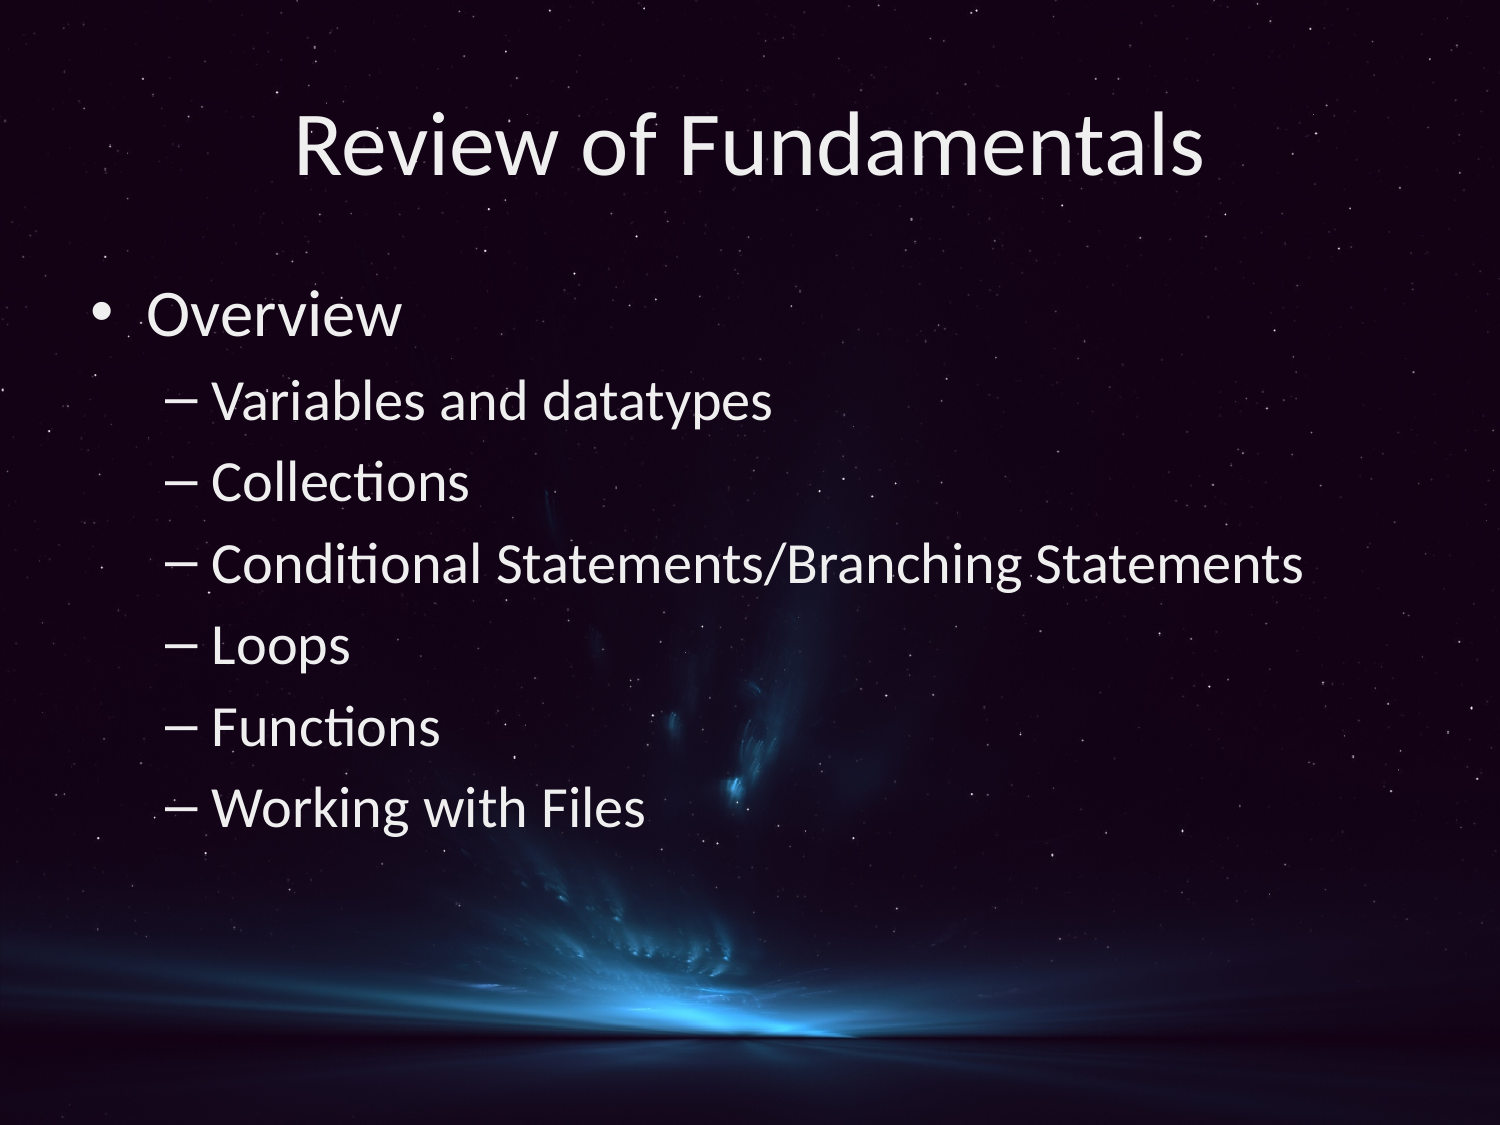

# Review of Fundamentals
Overview
Variables and datatypes
Collections
Conditional Statements/Branching Statements
Loops
Functions
Working with Files